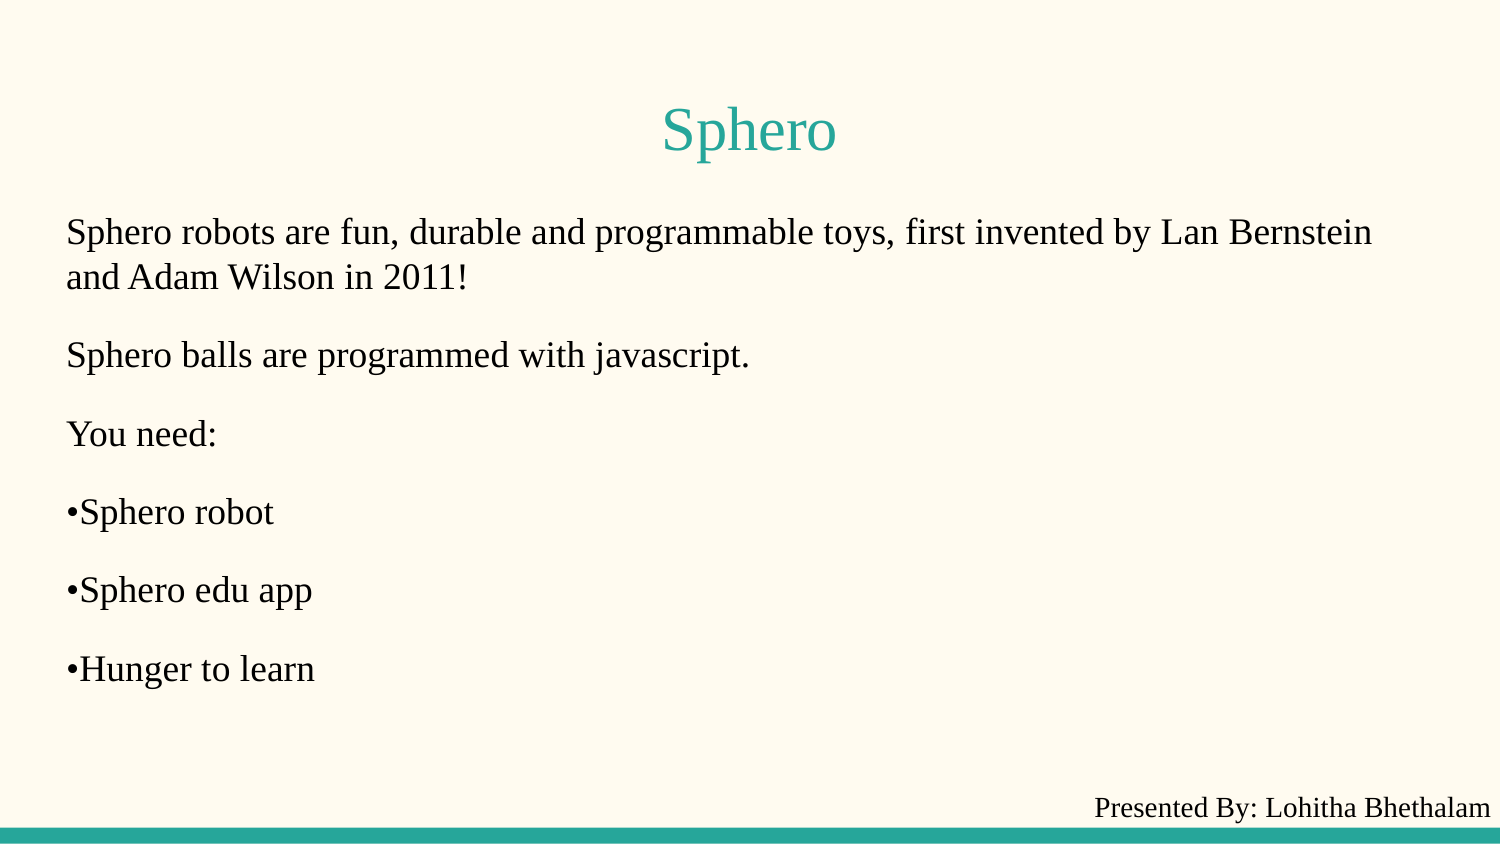

# Sphero
Sphero robots are fun, durable and programmable toys, first invented by Lan Bernstein and Adam Wilson in 2011!
Sphero balls are programmed with javascript.
You need:
•Sphero robot
•Sphero edu app
•Hunger to learn

Presented By: Lohitha Bhethalam